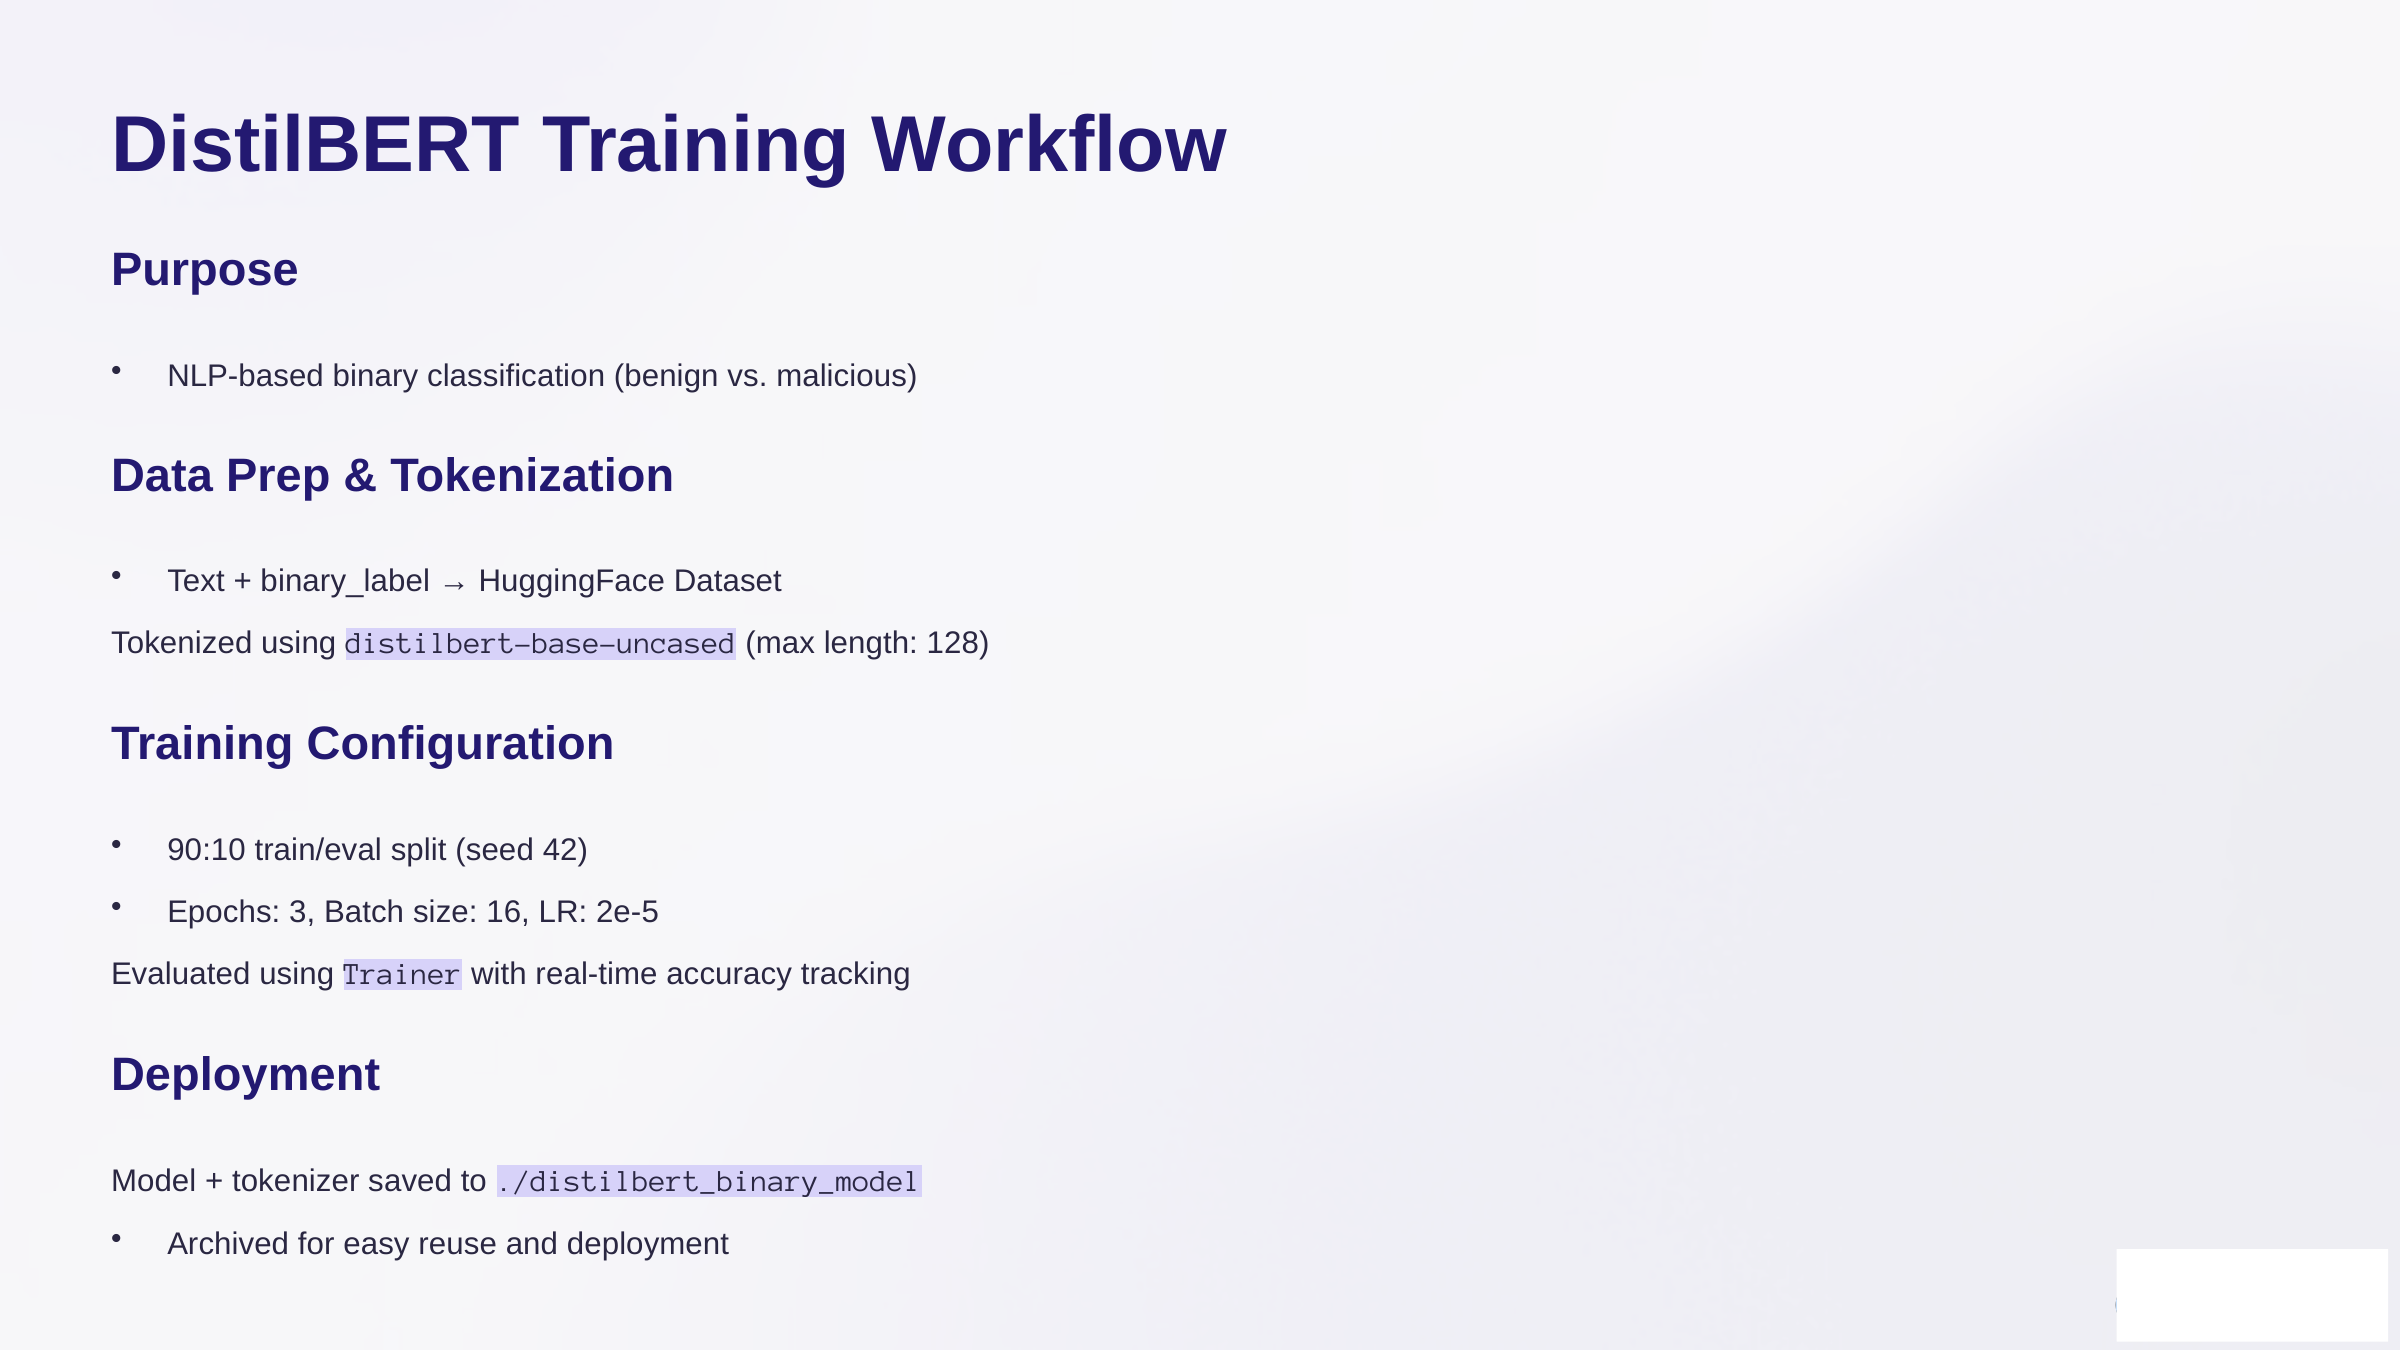

DistilBERT Training Workflow
Purpose
NLP-based binary classification (benign vs. malicious)
Data Prep & Tokenization
Text + binary_label → HuggingFace Dataset
Tokenized using distilbert-base-uncased (max length: 128)
Training Configuration
90:10 train/eval split (seed 42)
Epochs: 3, Batch size: 16, LR: 2e-5
Evaluated using Trainer with real-time accuracy tracking
Deployment
Model + tokenizer saved to ./distilbert_binary_model
Archived for easy reuse and deployment